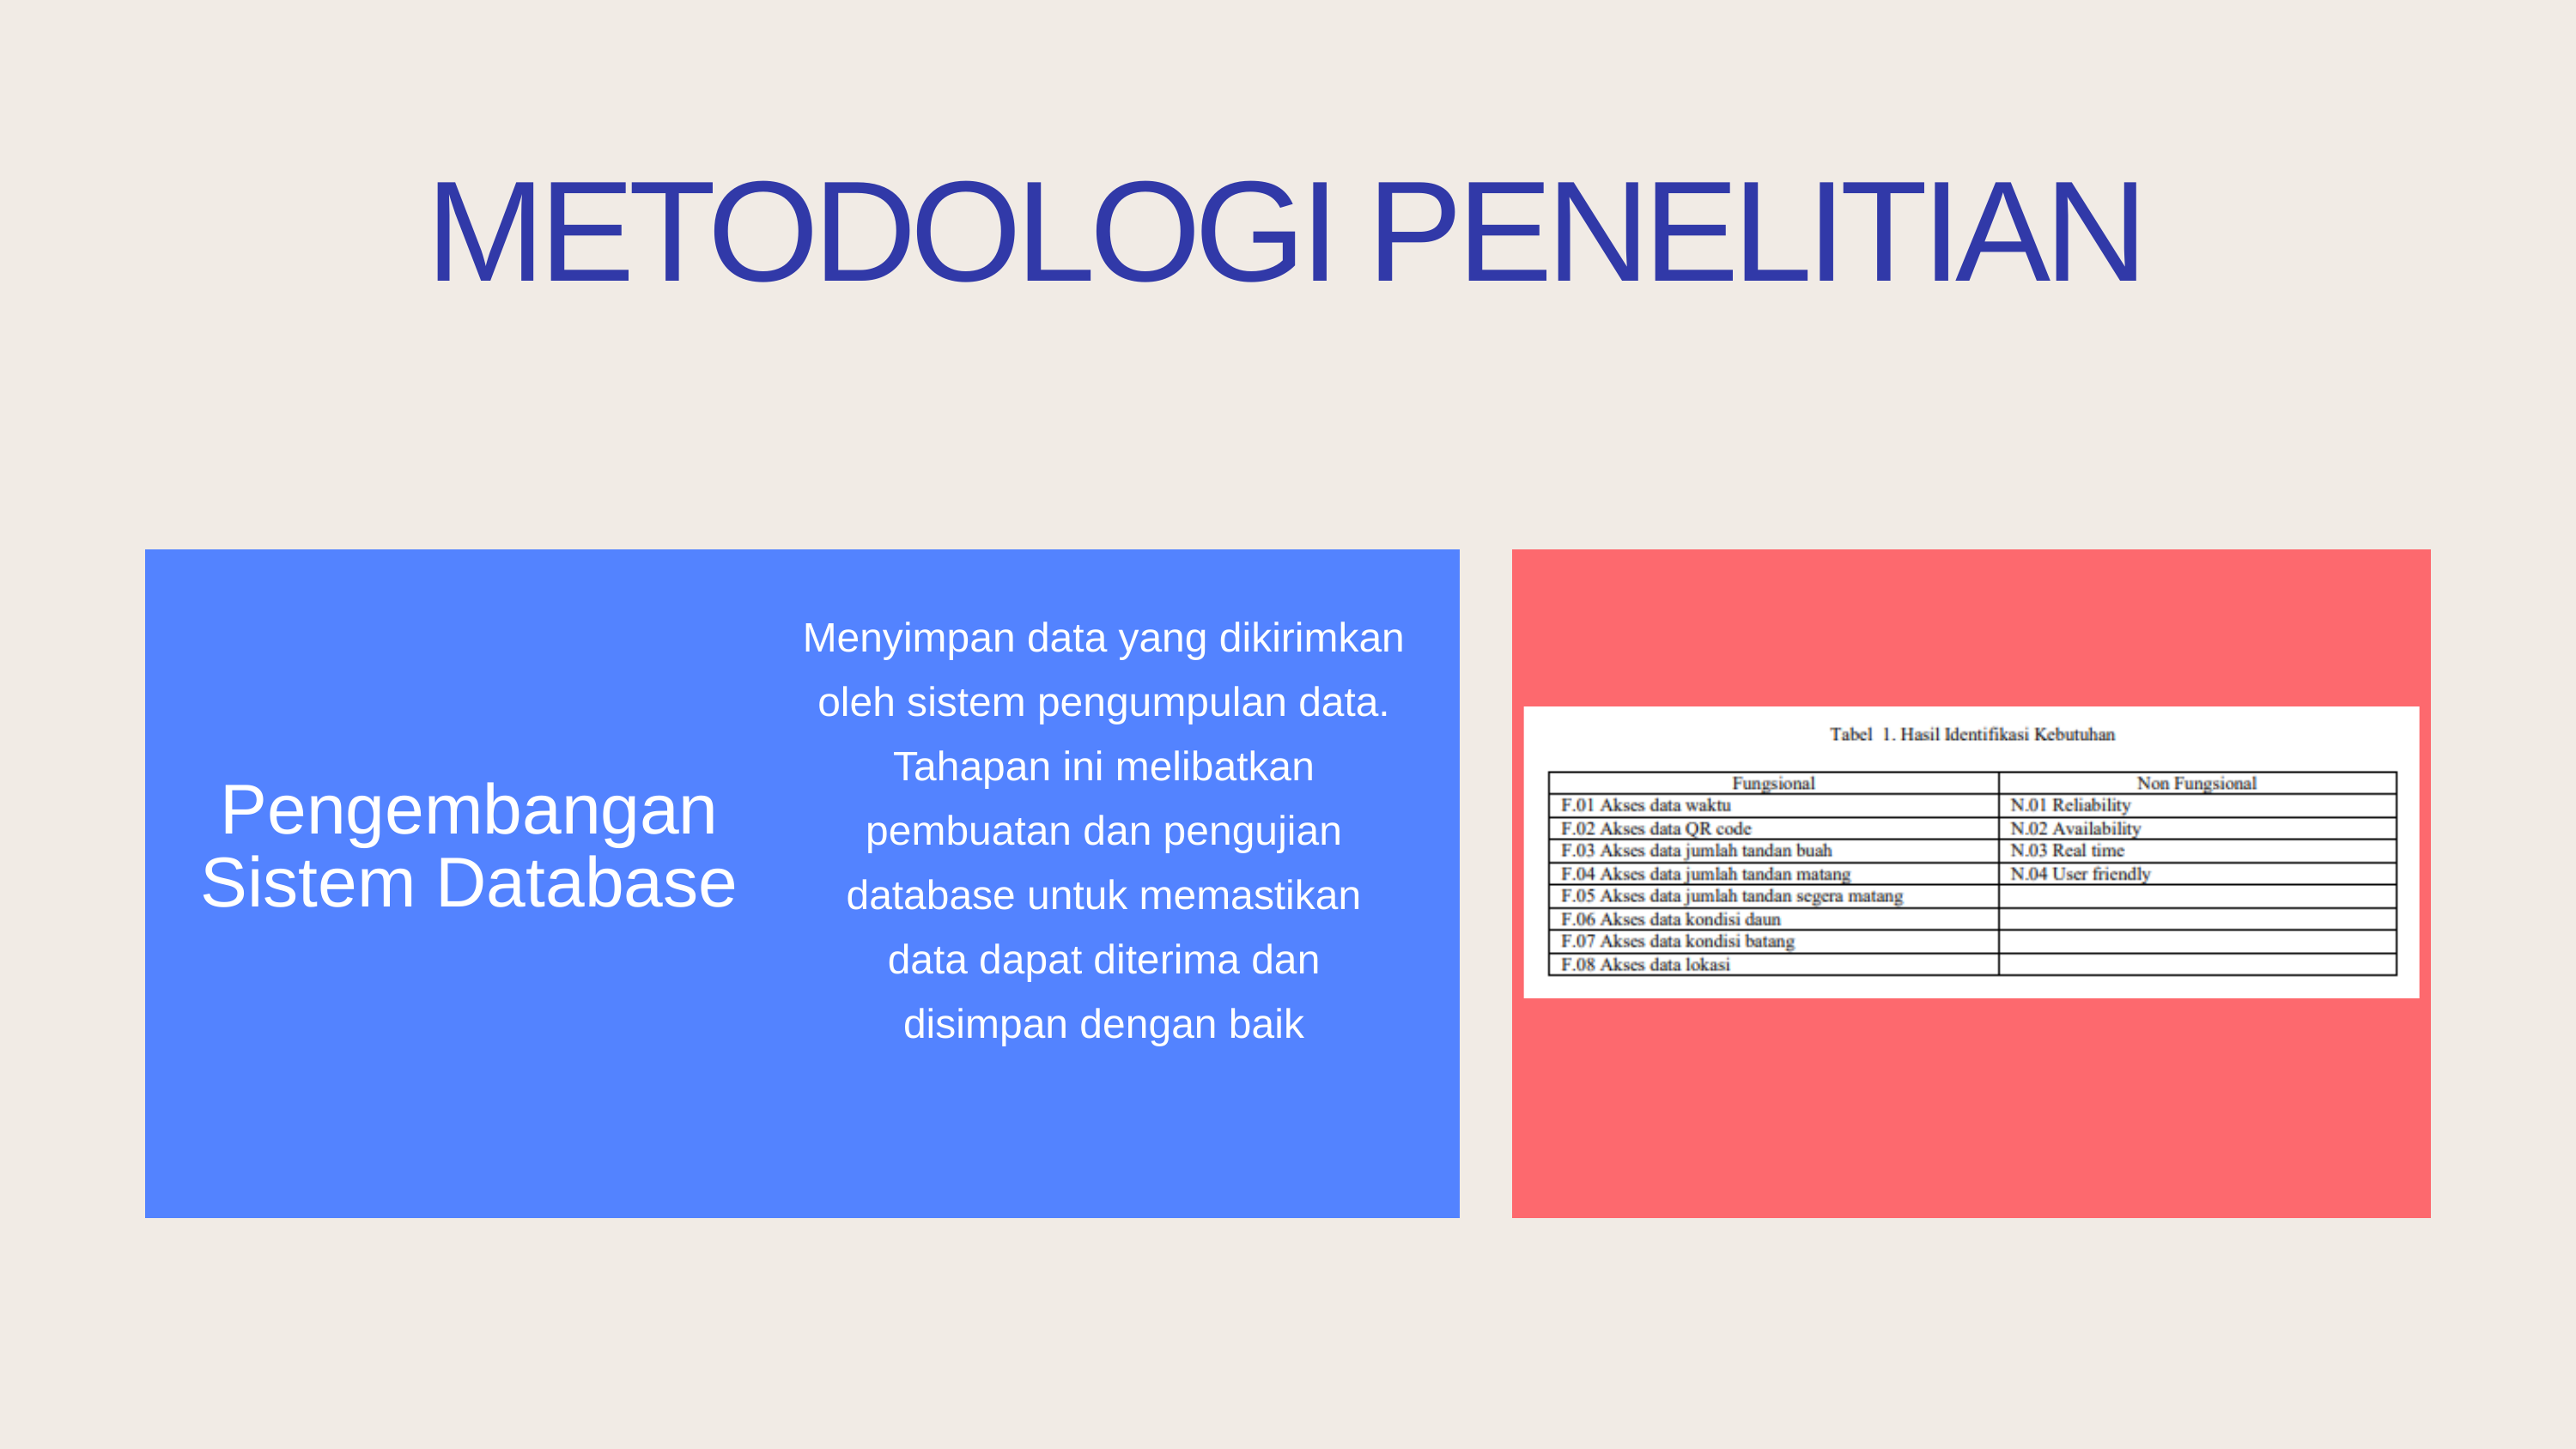

METODOLOGI PENELITIAN

Menyimpan data yang dikirimkan oleh sistem pengumpulan data. Tahapan ini melibatkan pembuatan dan pengujian database untuk memastikan data dapat diterima dan disimpan dengan baik

Pengembangan Sistem Database